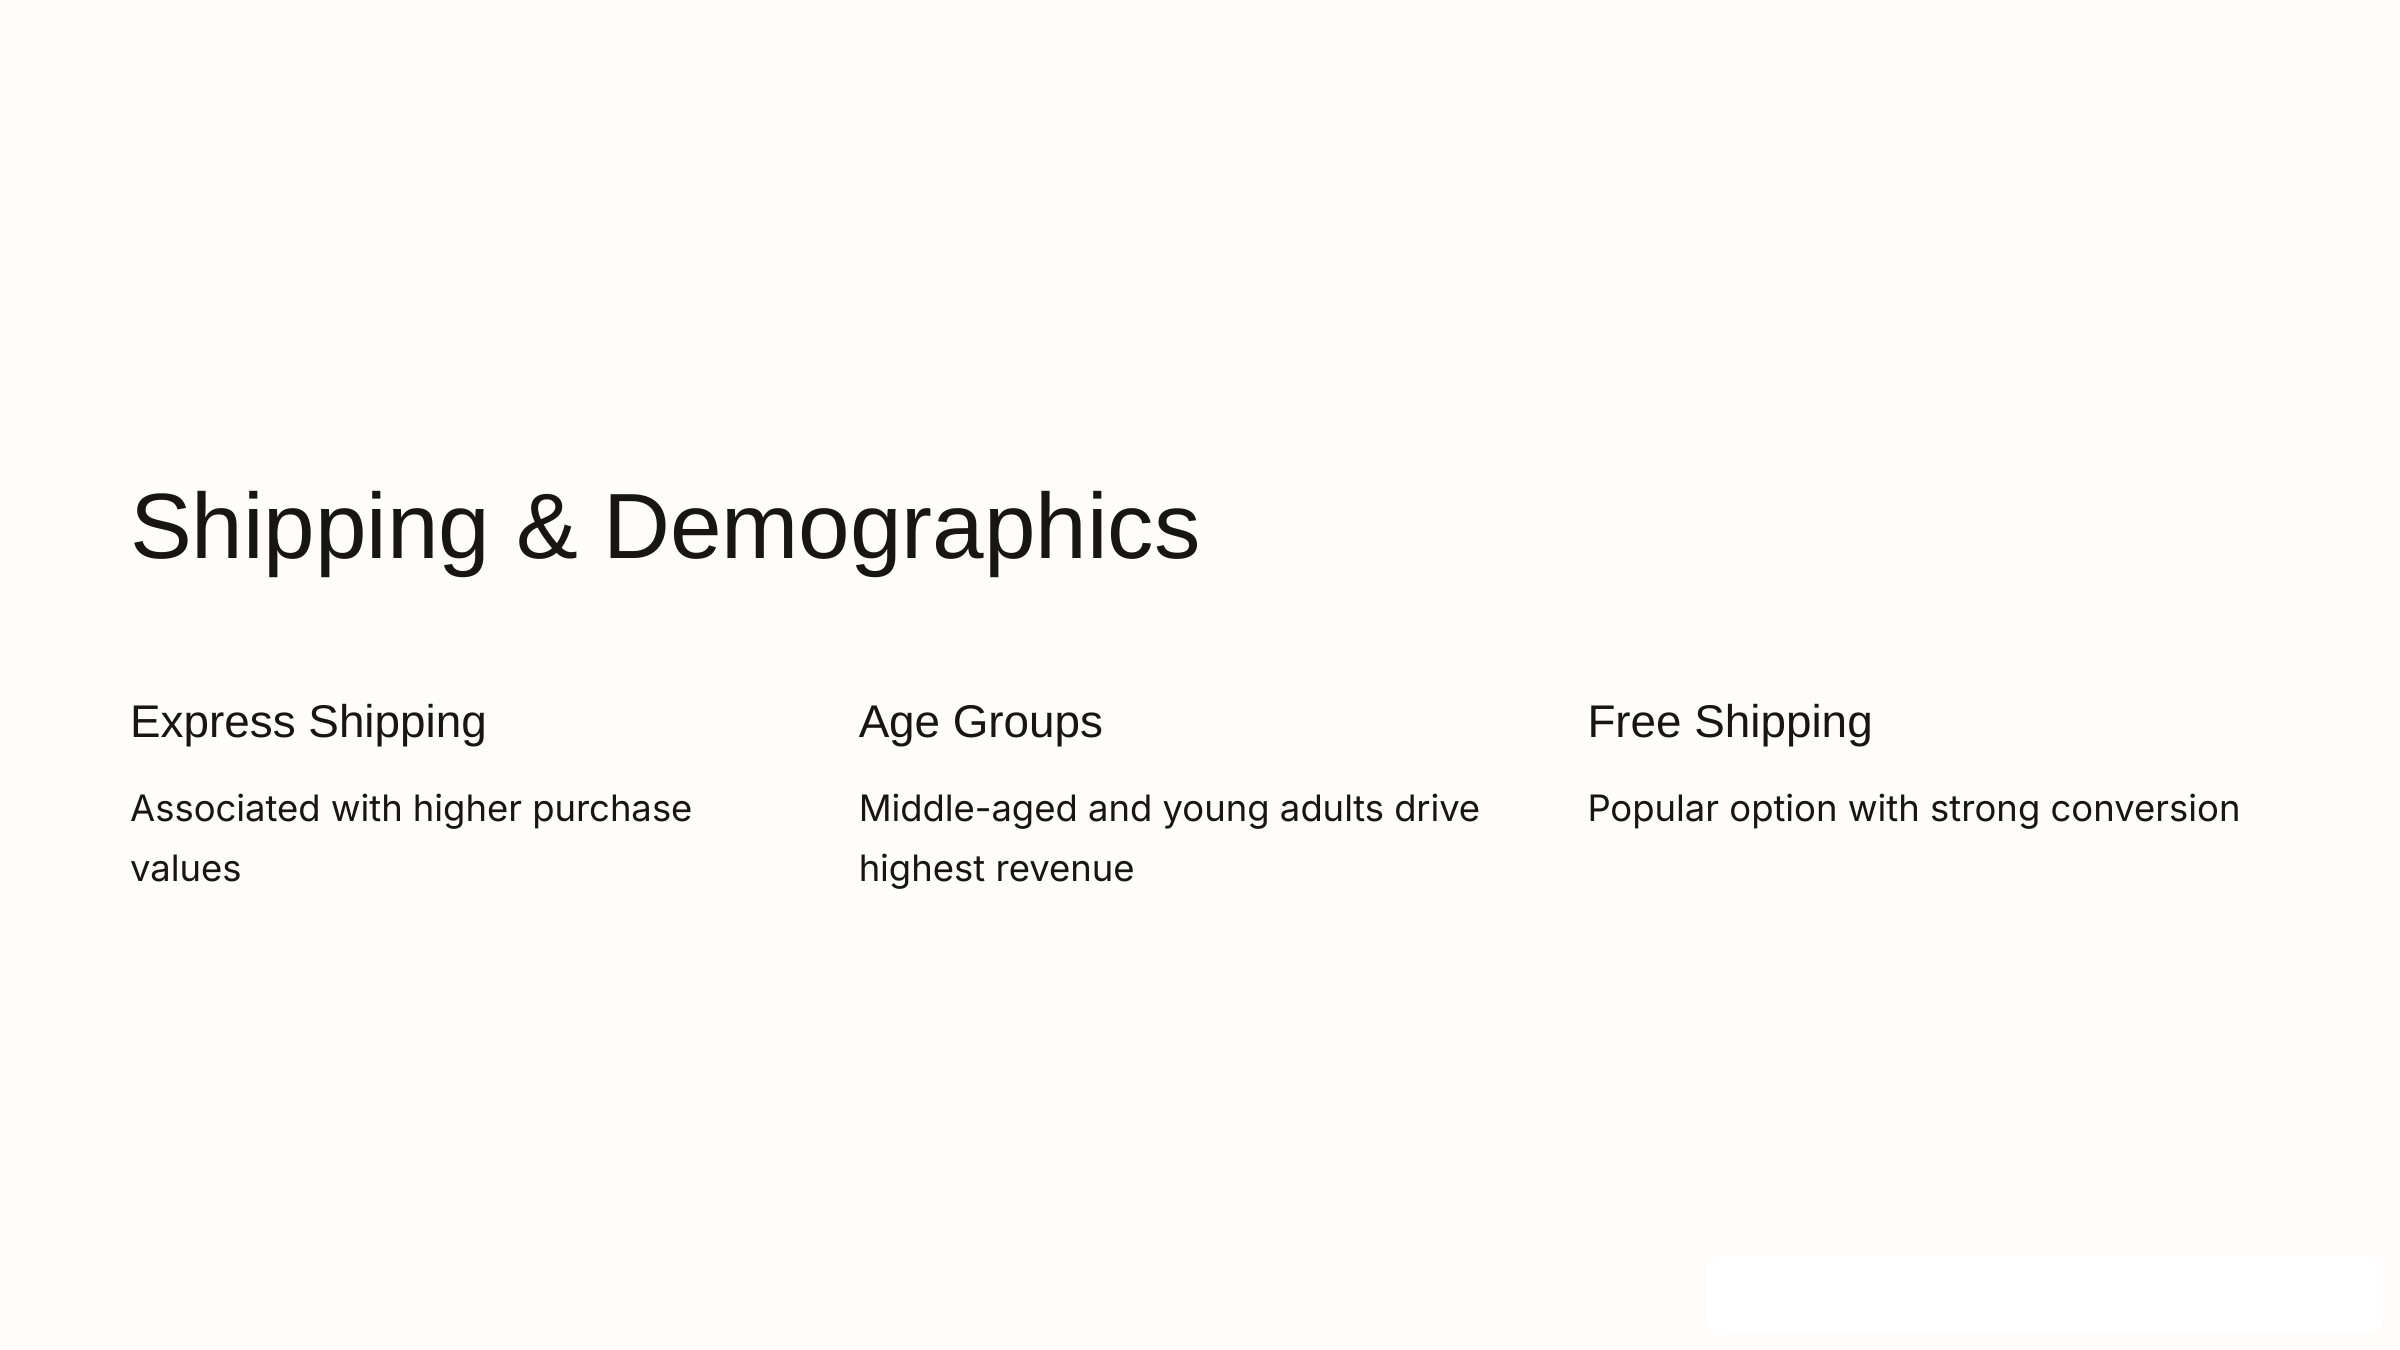

Shipping & Demographics
Express Shipping
Age Groups
Free Shipping
Associated with higher purchase values
Middle-aged and young adults drive highest revenue
Popular option with strong conversion